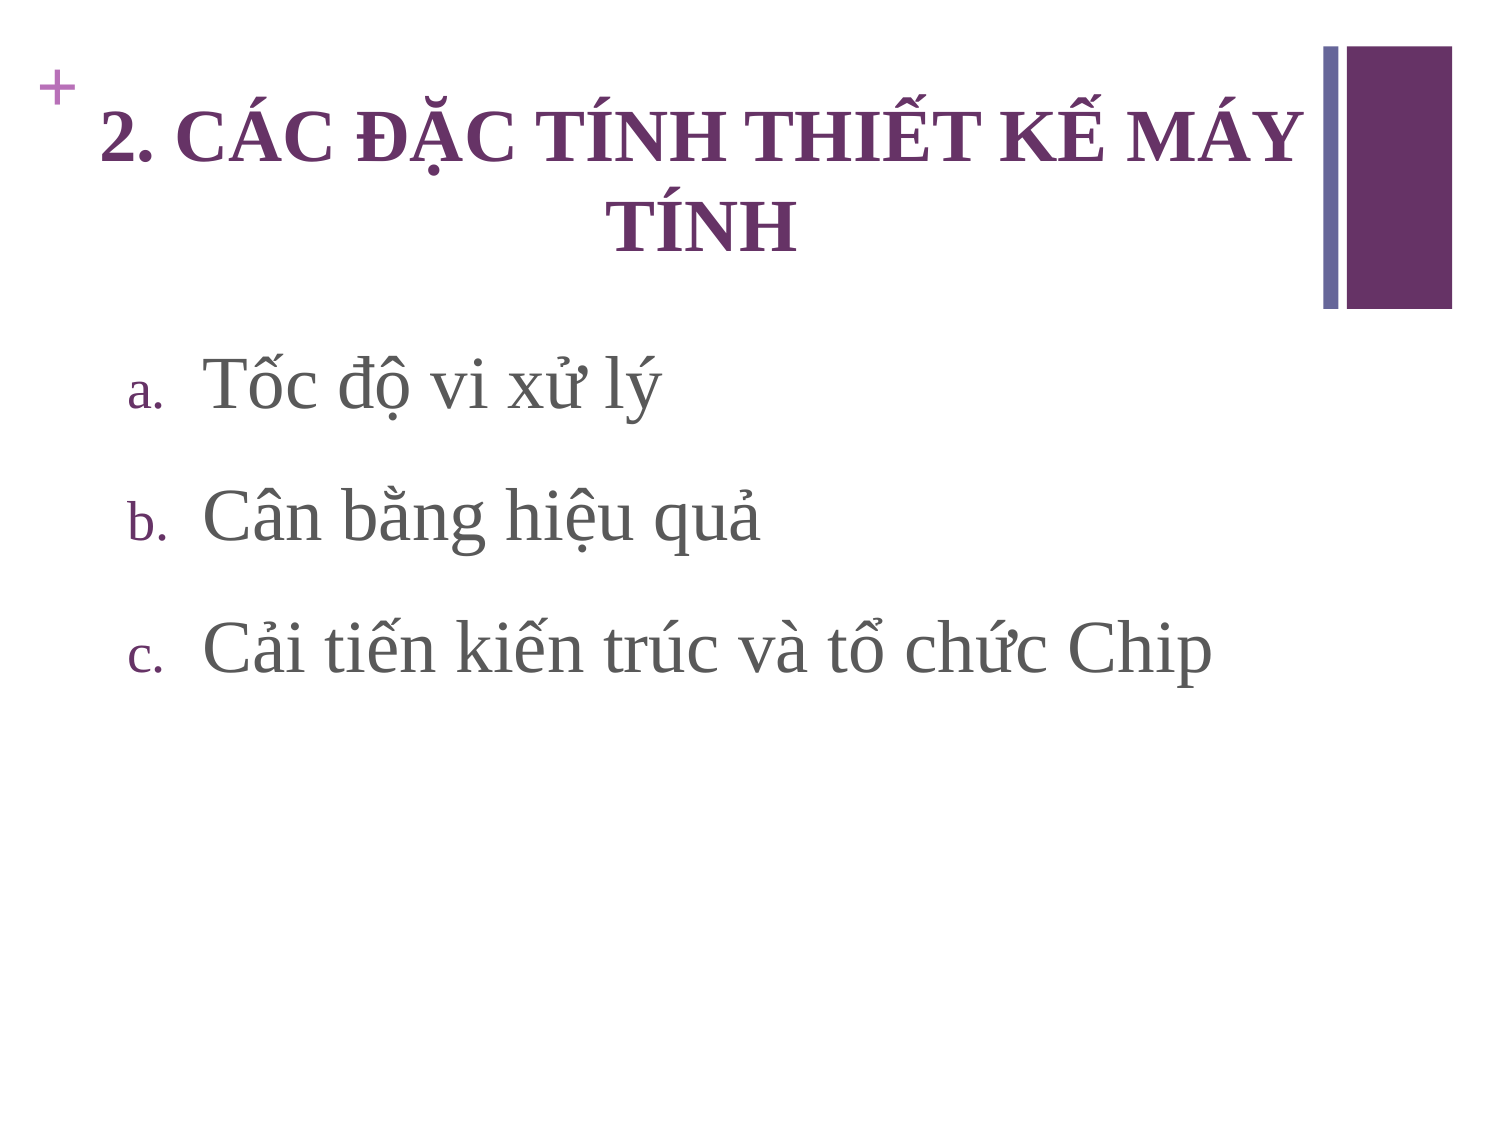

# 2. CÁC ĐẶC TÍNH THIẾT KẾ MÁY TÍNH
Tốc độ vi xử lý
Cân bằng hiệu quả
Cải tiến kiến trúc và tổ chức Chip